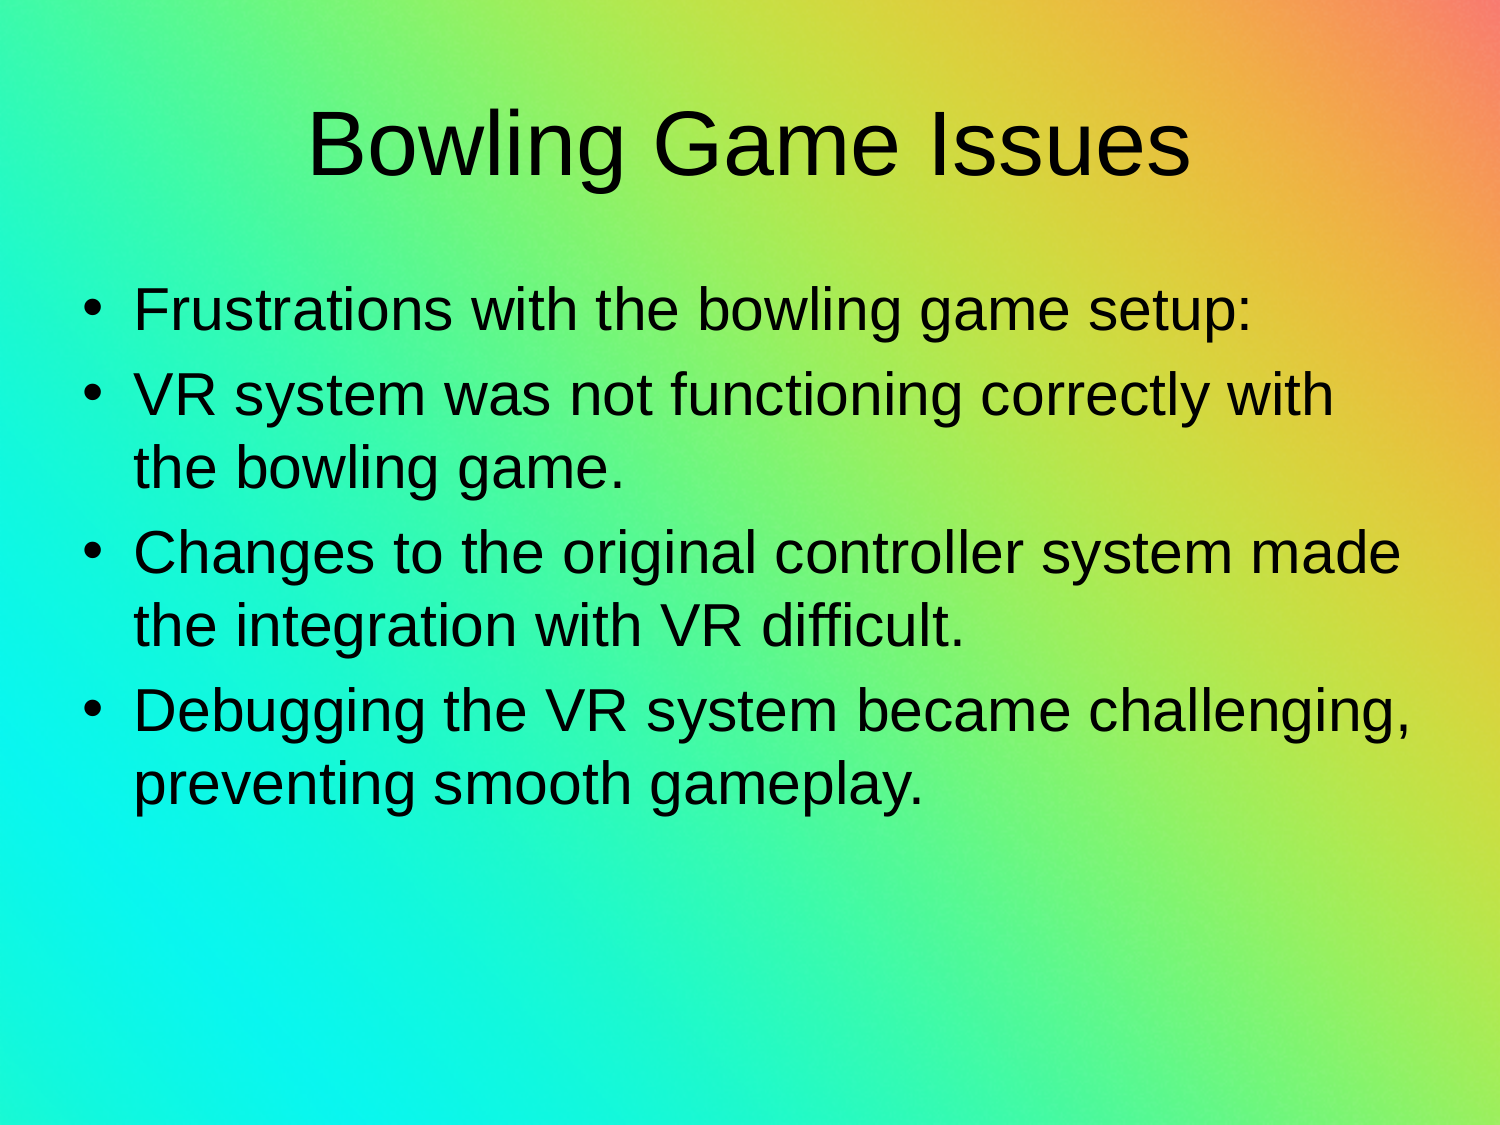

# Bowling Game Issues
Frustrations with the bowling game setup:
VR system was not functioning correctly with the bowling game.
Changes to the original controller system made the integration with VR difficult.
Debugging the VR system became challenging, preventing smooth gameplay.